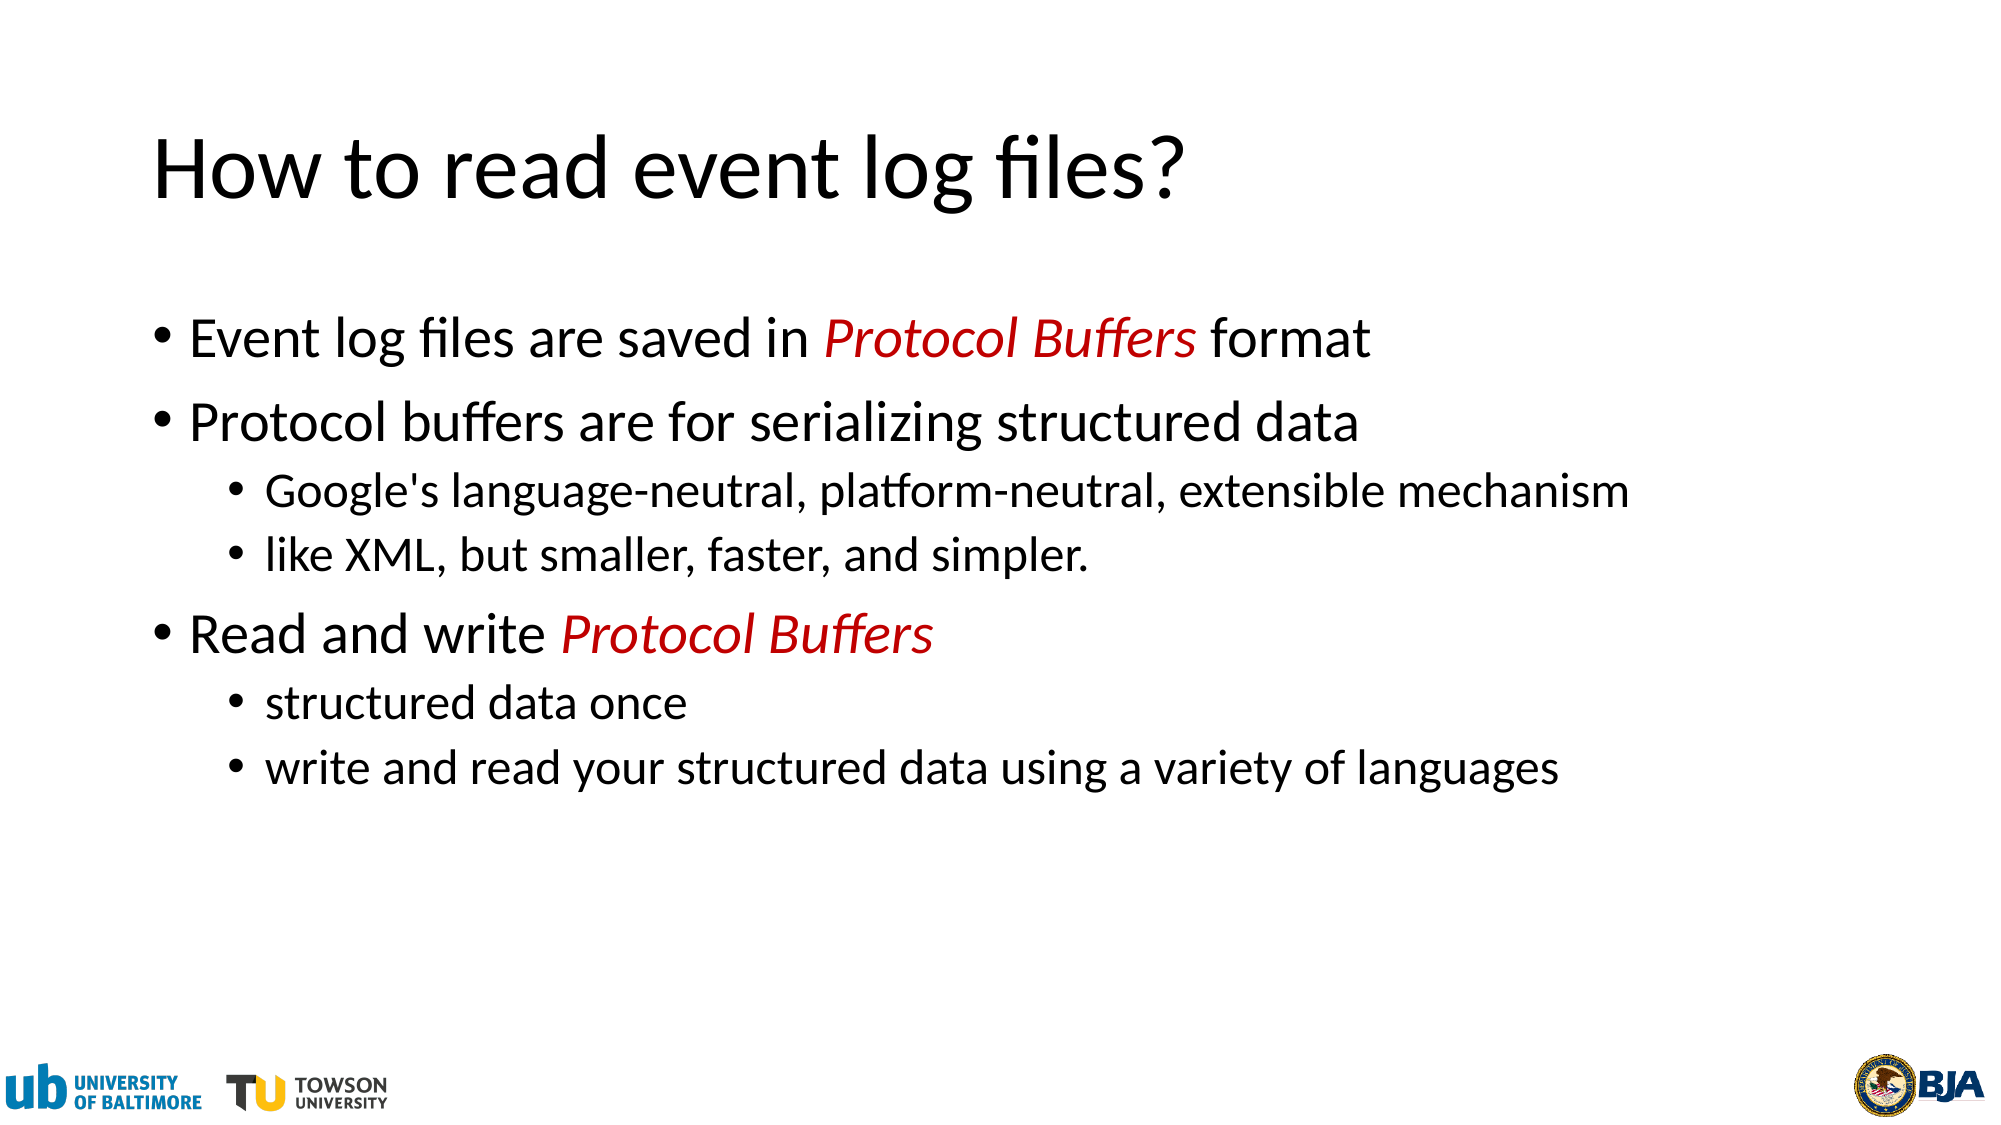

# How to read event log files?
Event log files are saved in Protocol Buffers format
Protocol buffers are for serializing structured data
Google's language-neutral, platform-neutral, extensible mechanism
like XML, but smaller, faster, and simpler.
Read and write Protocol Buffers
structured data once
write and read your structured data using a variety of languages